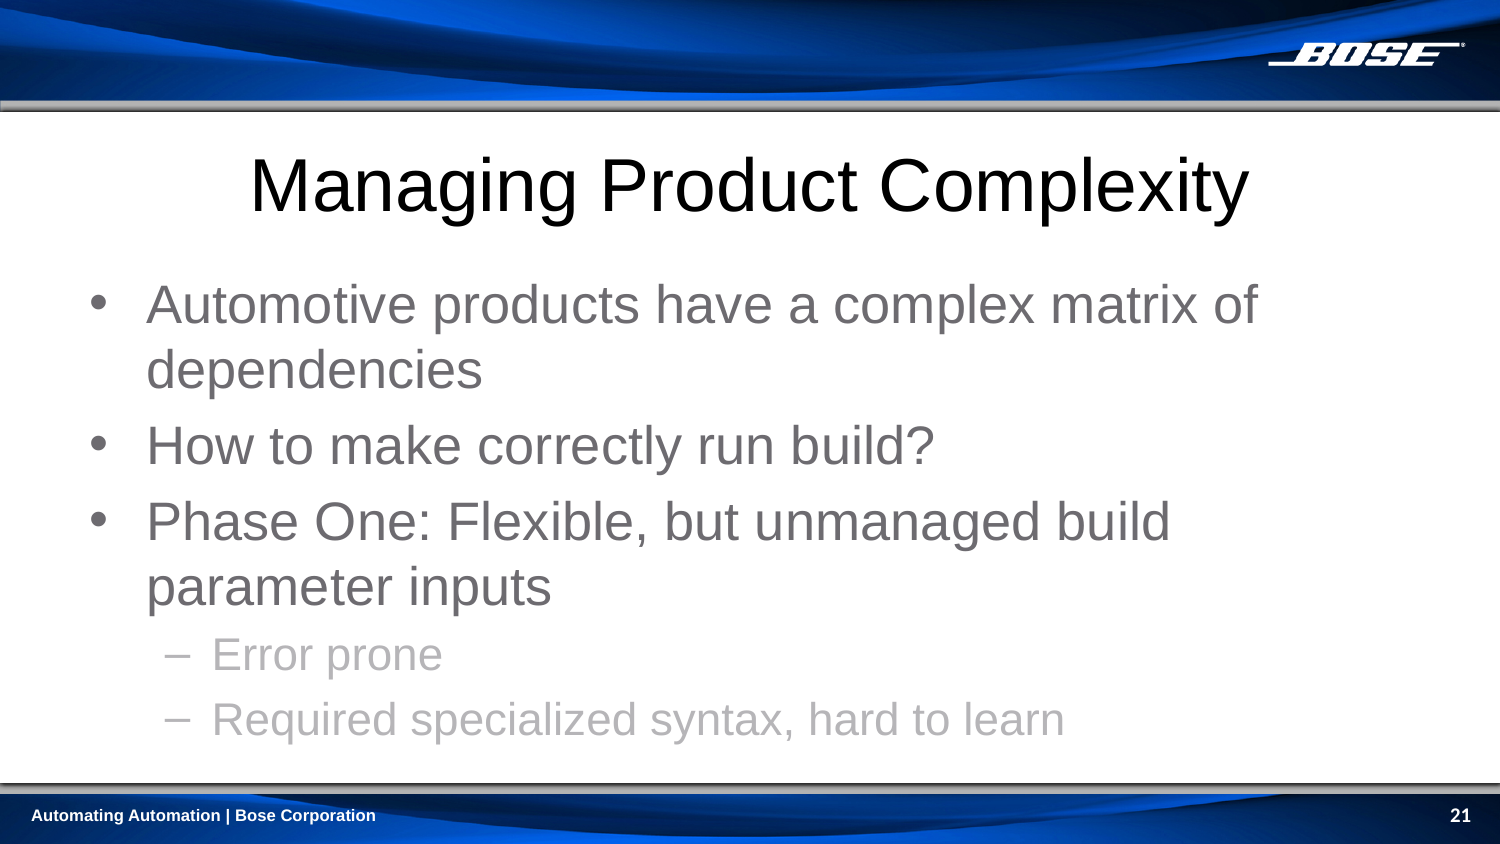

# Managing Product Complexity
Automotive products have a complex matrix of dependencies
How to make correctly run build?
Phase One: Flexible, but unmanaged build parameter inputs
Error prone
Required specialized syntax, hard to learn